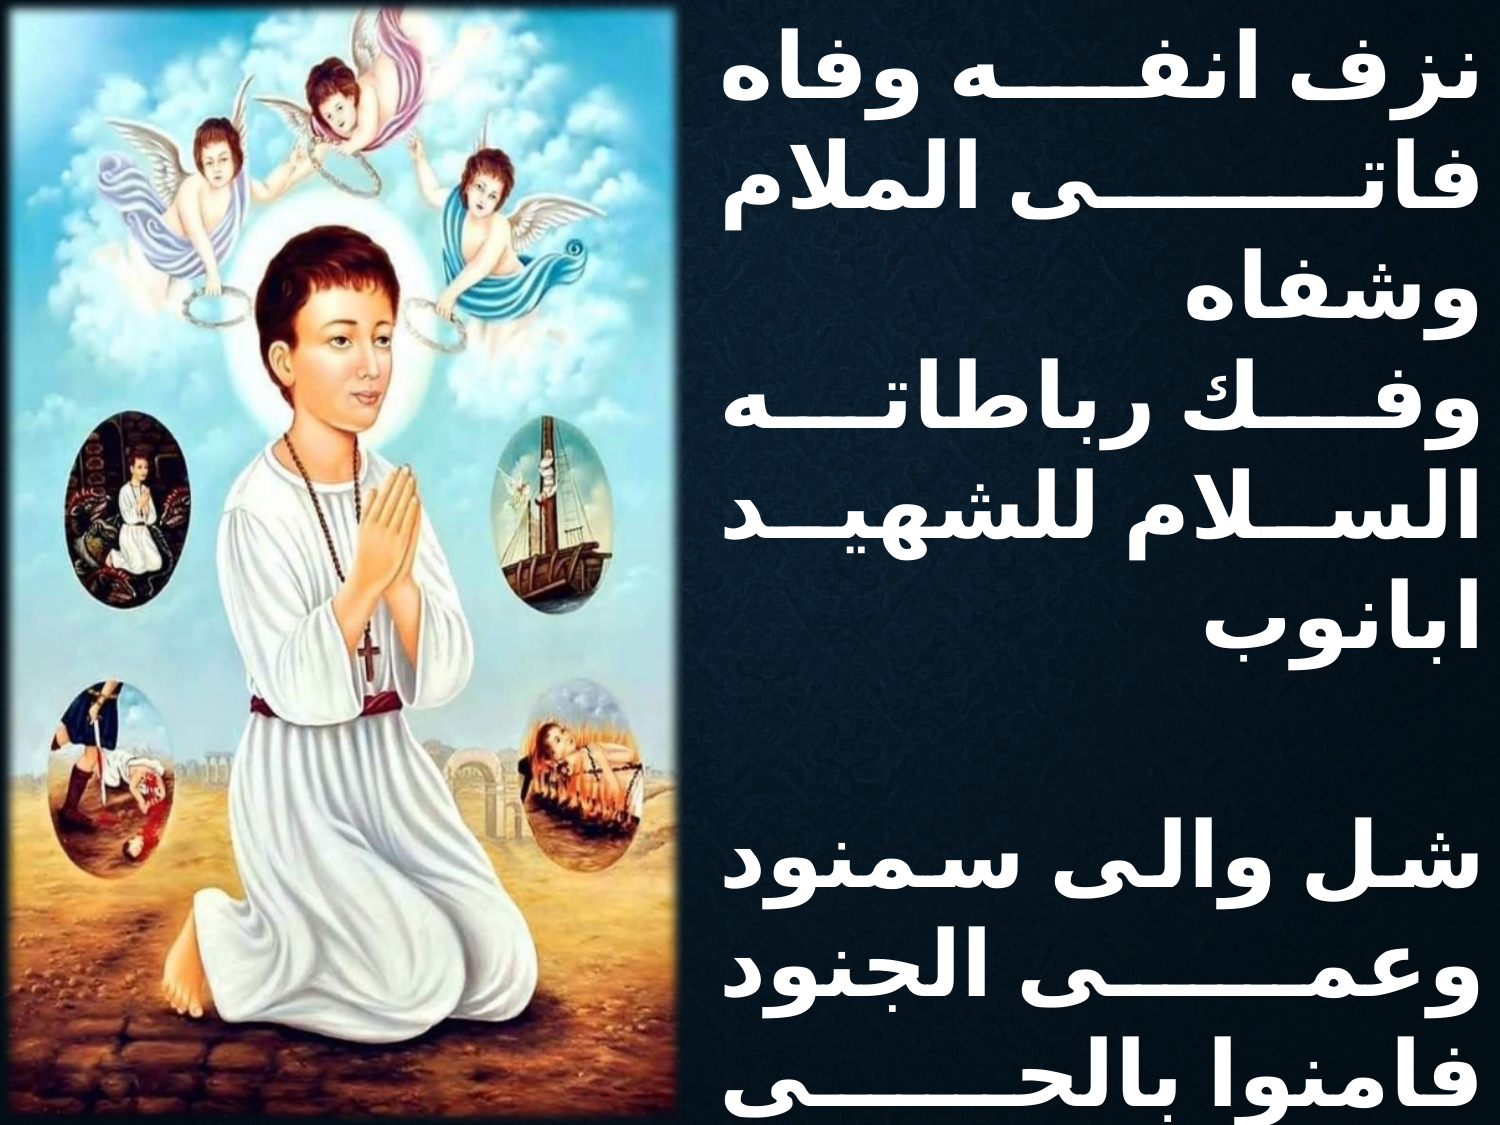

نزف انفه وفاه
فاتى الملام وشفاه
وفك رباطاته
السلام للشهيد ابانوب
شل والى سمنود
وعمى الجنود
فامنوا بالحى الموجود
السلام للشهيد ابانوب